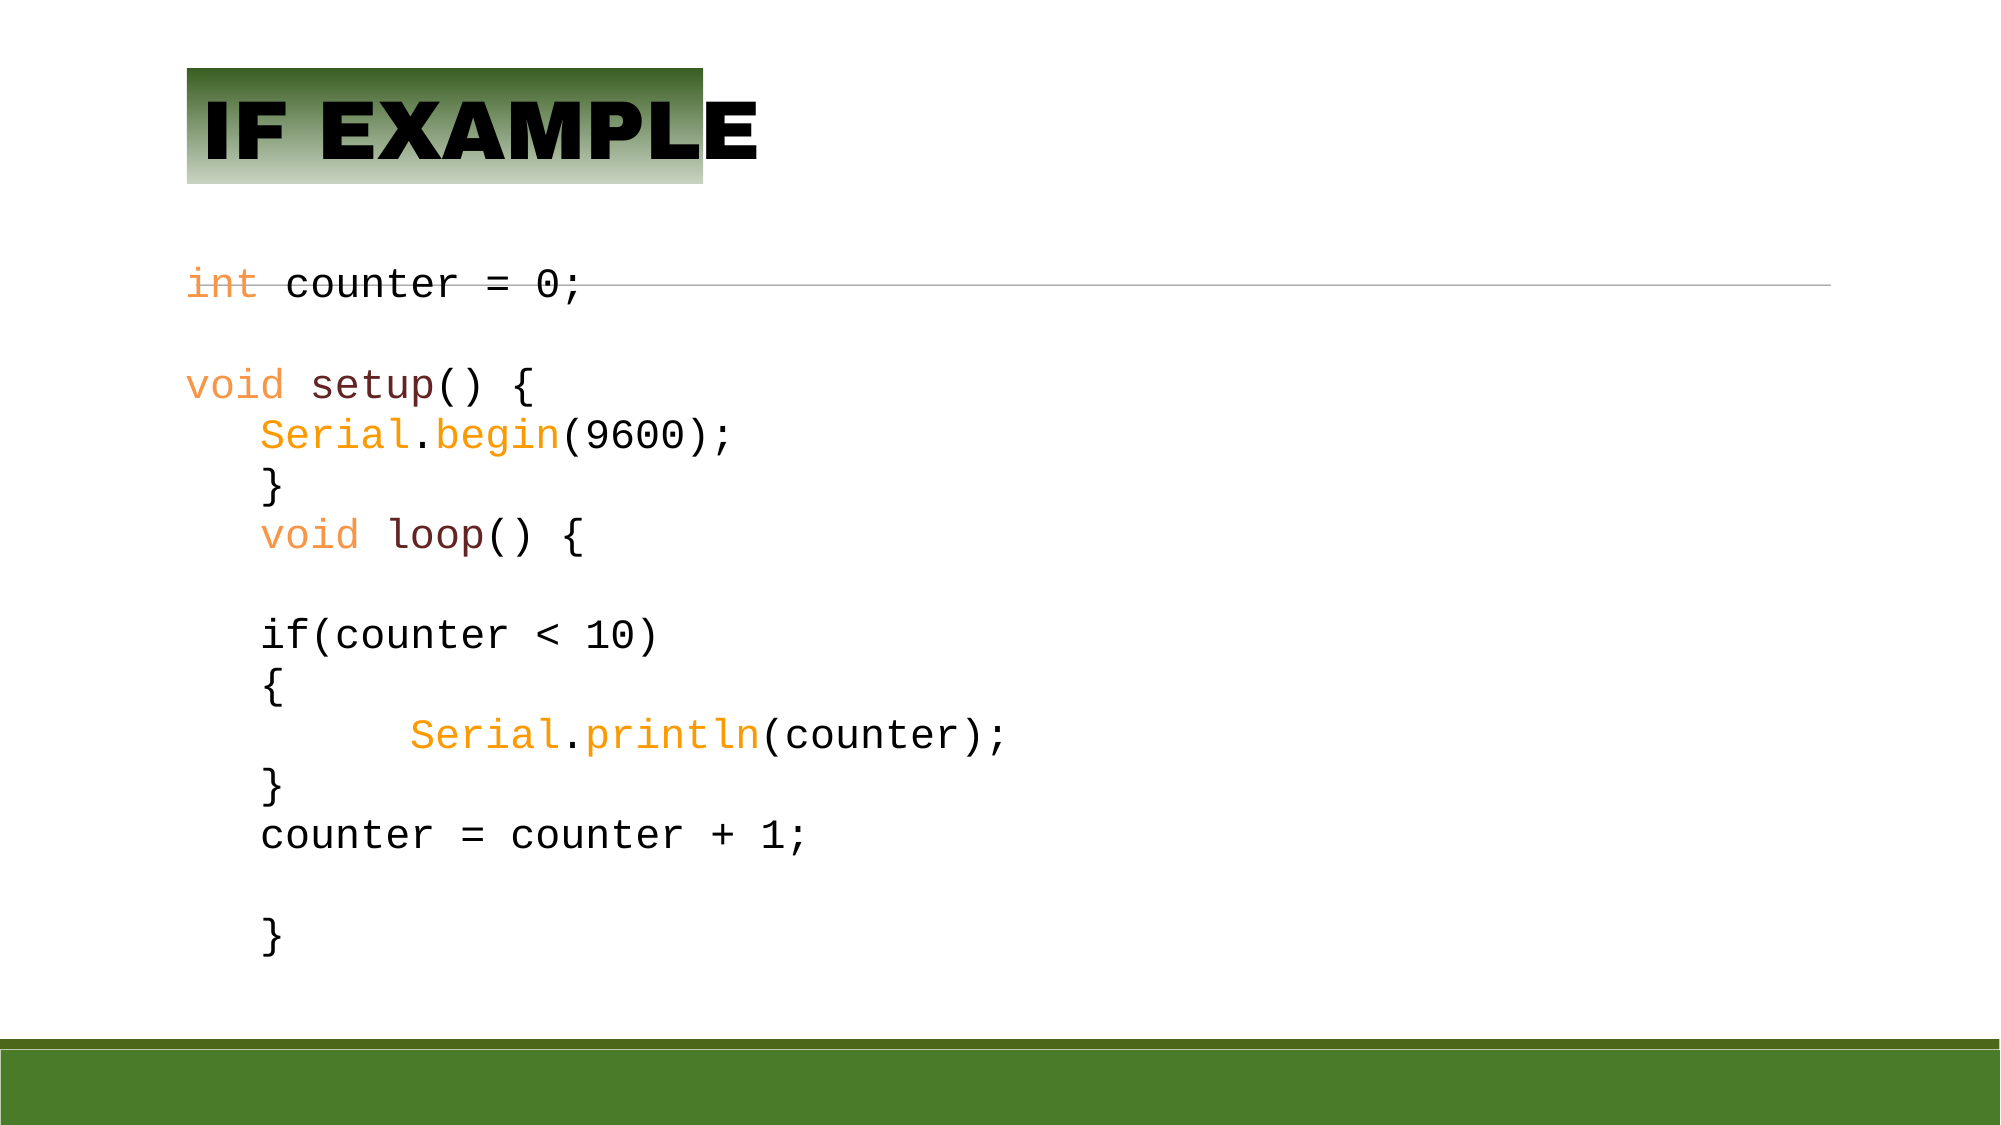

IF EXAMPLE
int counter = 0;

void setup() {
Serial.begin(9600);
}
void loop() {

if(counter < 10)
{
Serial.println(counter);
}
counter = counter + 1;

}